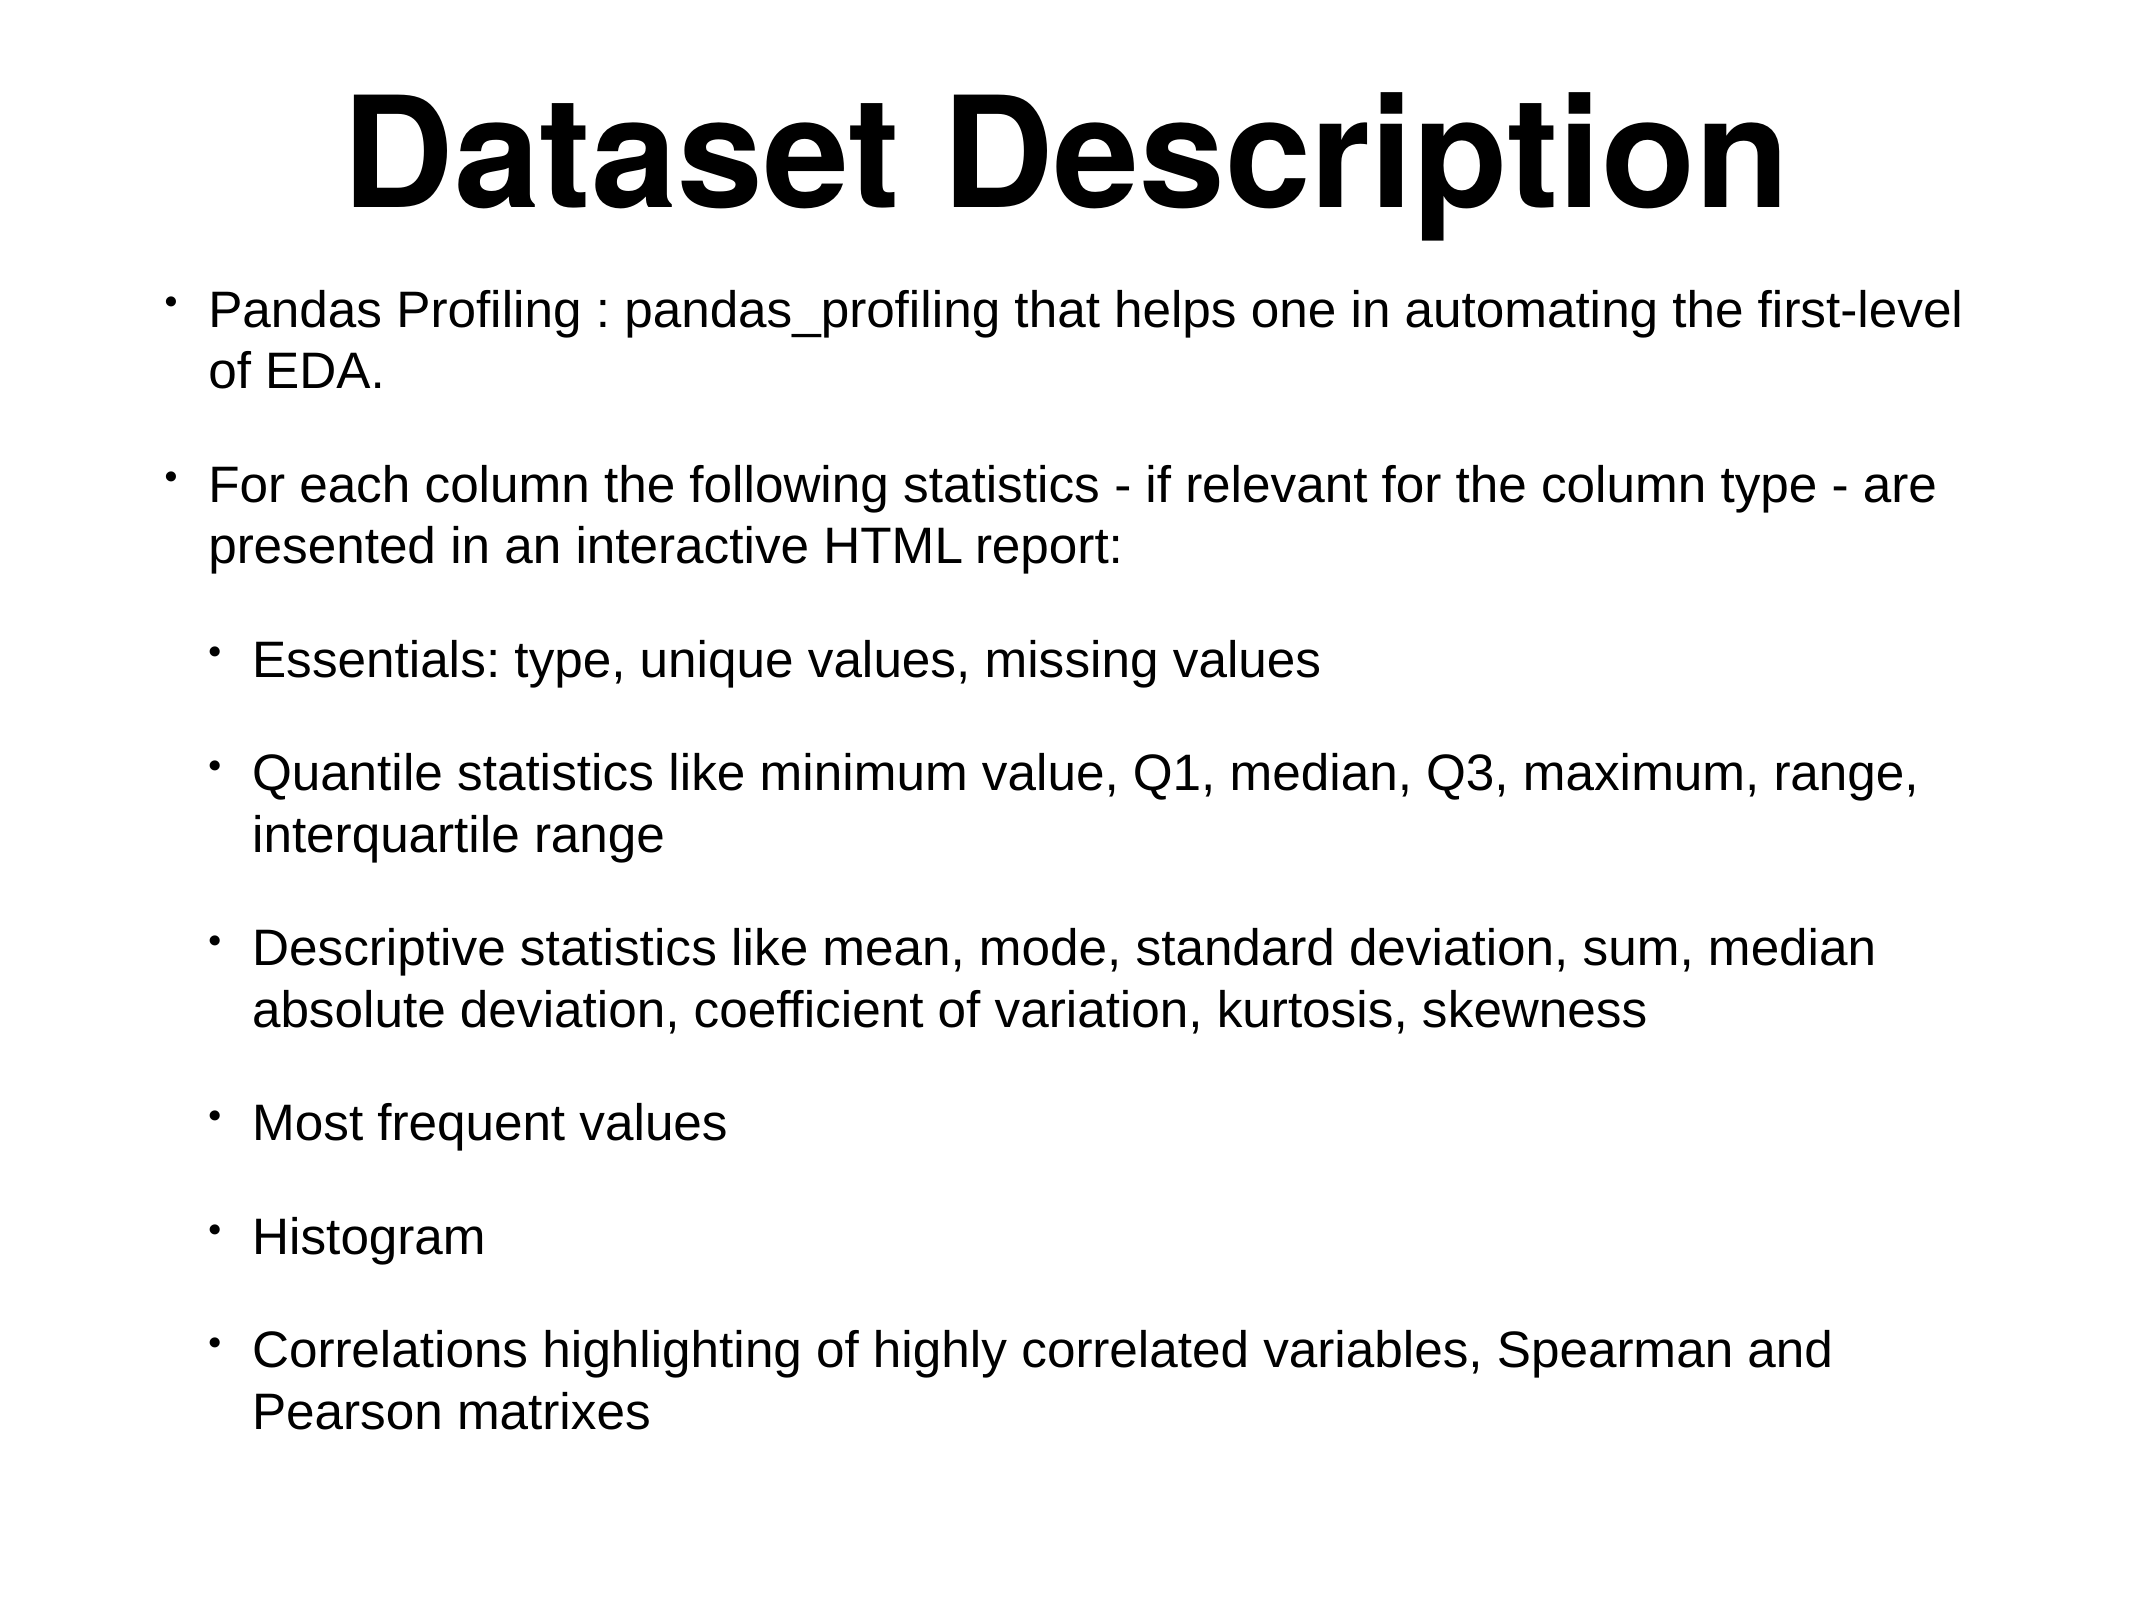

# Dataset Description
Pandas Profiling : pandas_profiling that helps one in automating the first-level of EDA.
For each column the following statistics - if relevant for the column type - are presented in an interactive HTML report:
Essentials: type, unique values, missing values
Quantile statistics like minimum value, Q1, median, Q3, maximum, range, interquartile range
Descriptive statistics like mean, mode, standard deviation, sum, median absolute deviation, coefficient of variation, kurtosis, skewness
Most frequent values
Histogram
Correlations highlighting of highly correlated variables, Spearman and Pearson matrixes